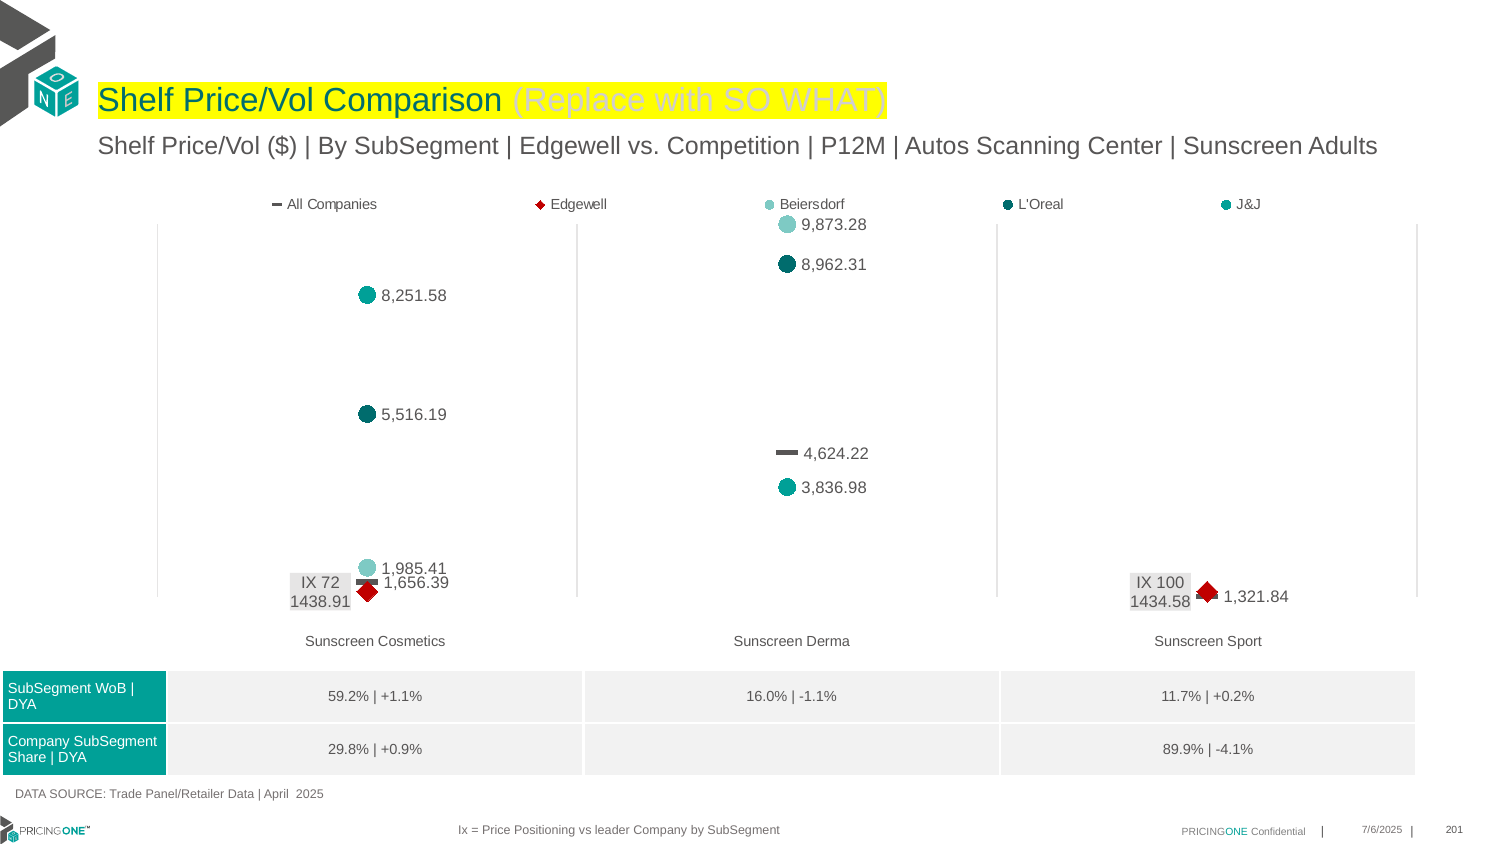

# Shelf Price/Vol Comparison (Replace with SO WHAT)
Shelf Price/Vol ($) | By SubSegment | Edgewell vs. Competition | P12M | Autos Scanning Center | Sunscreen Adults

### Chart

| Category | All Companies | Edgewell | Beiersdorf | L'Oreal | J&J |
|---|---|---|---|---|---|
| IX 72 | 1656.39 | 1438.91 | 1985.41 | 5516.19 | 8251.58 |
| None | 4624.22 | None | 9873.28 | 8962.31 | 3836.98 |
| IX 100 | 1321.84 | 1434.58 | None | None | None |
|  | Sunscreen Cosmetics | Sunscreen Derma | Sunscreen Sport |
| --- | --- | --- | --- |
| SubSegment WoB | DYA | 59.2% | +1.1% | 16.0% | -1.1% | 11.7% | +0.2% |
| Company SubSegment Share | DYA | 29.8% | +0.9% |  | 89.9% | -4.1% |
DATA SOURCE: Trade Panel/Retailer Data | April  2025
Ix = Price Positioning vs leader Company by SubSegment
7/6/2025
201